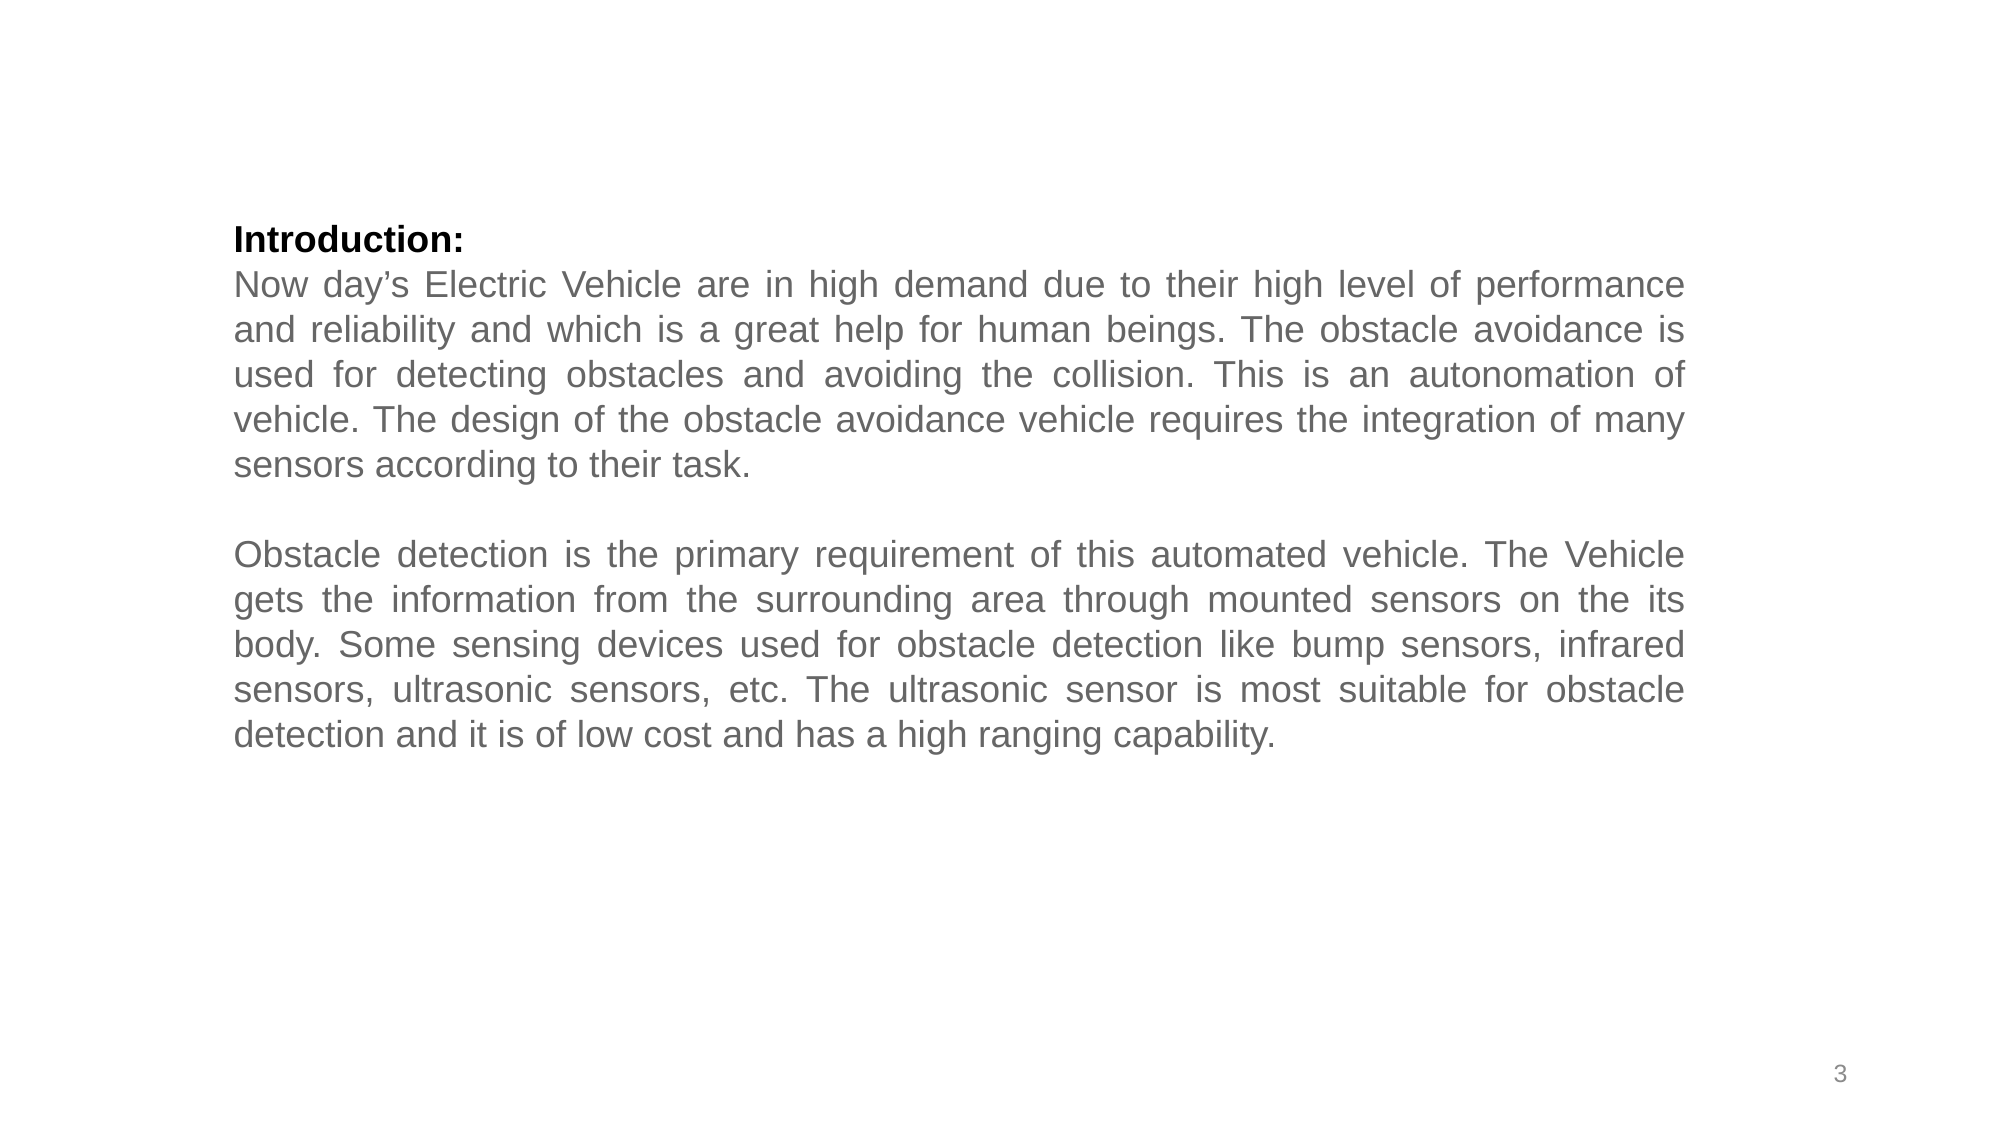

Introduction:
Now day’s Electric Vehicle are in high demand due to their high level of performance and reliability and which is a great help for human beings. The obstacle avoidance is used for detecting obstacles and avoiding the collision. This is an autonomation of vehicle. The design of the obstacle avoidance vehicle requires the integration of many sensors according to their task.
Obstacle detection is the primary requirement of this automated vehicle. The Vehicle gets the information from the surrounding area through mounted sensors on the its body. Some sensing devices used for obstacle detection like bump sensors, infrared sensors, ultrasonic sensors, etc. The ultrasonic sensor is most suitable for obstacle detection and it is of low cost and has a high ranging capability.

3